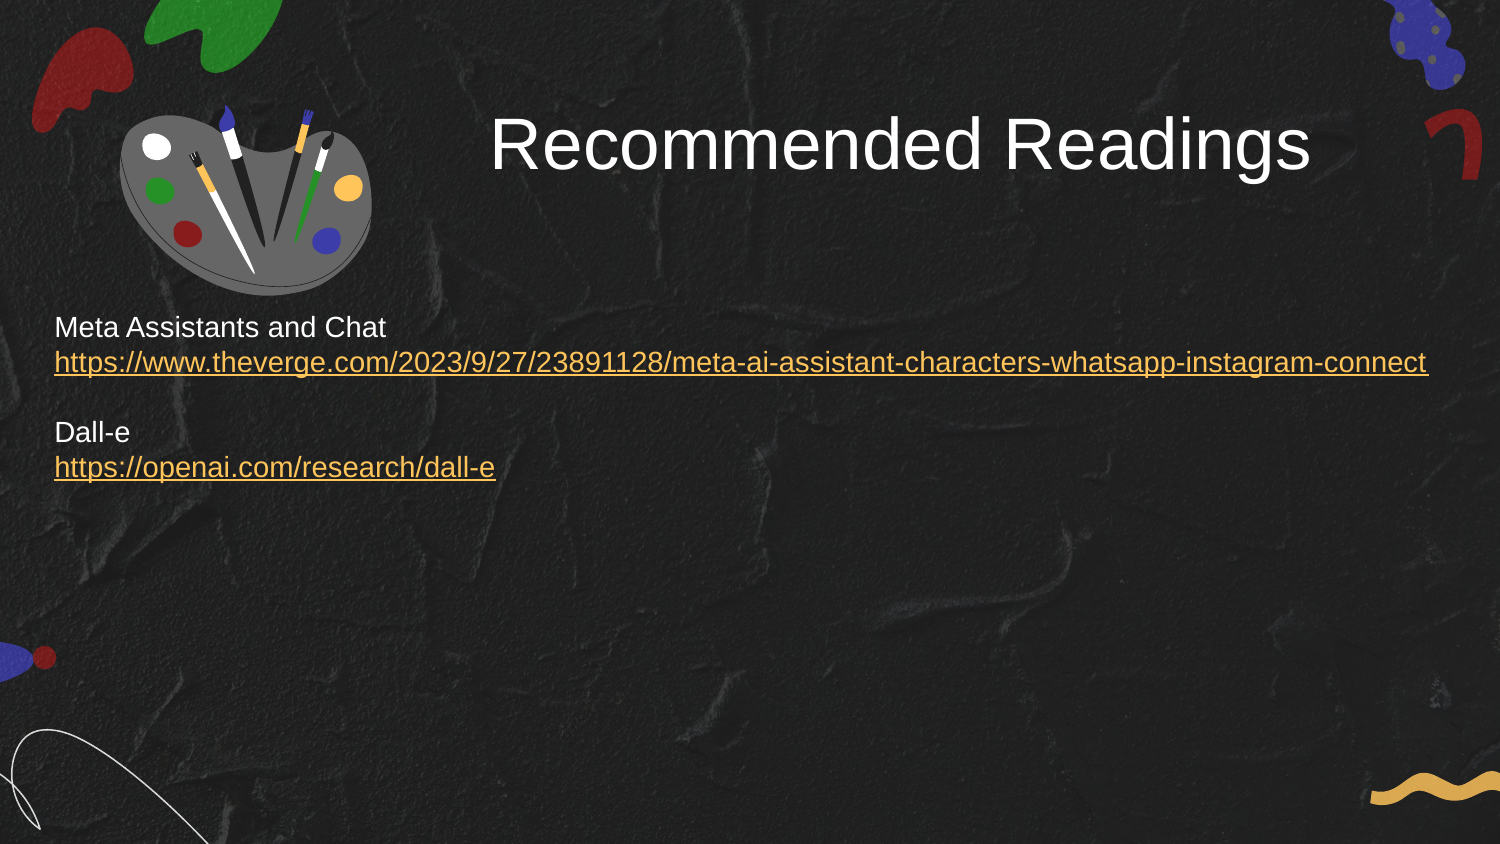

# Recommended Readings

Meta Assistants and Chat
https://www.theverge.com/2023/9/27/23891128/meta-ai-assistant-characters-whatsapp-instagram-connect

Dall-e
https://openai.com/research/dall-e